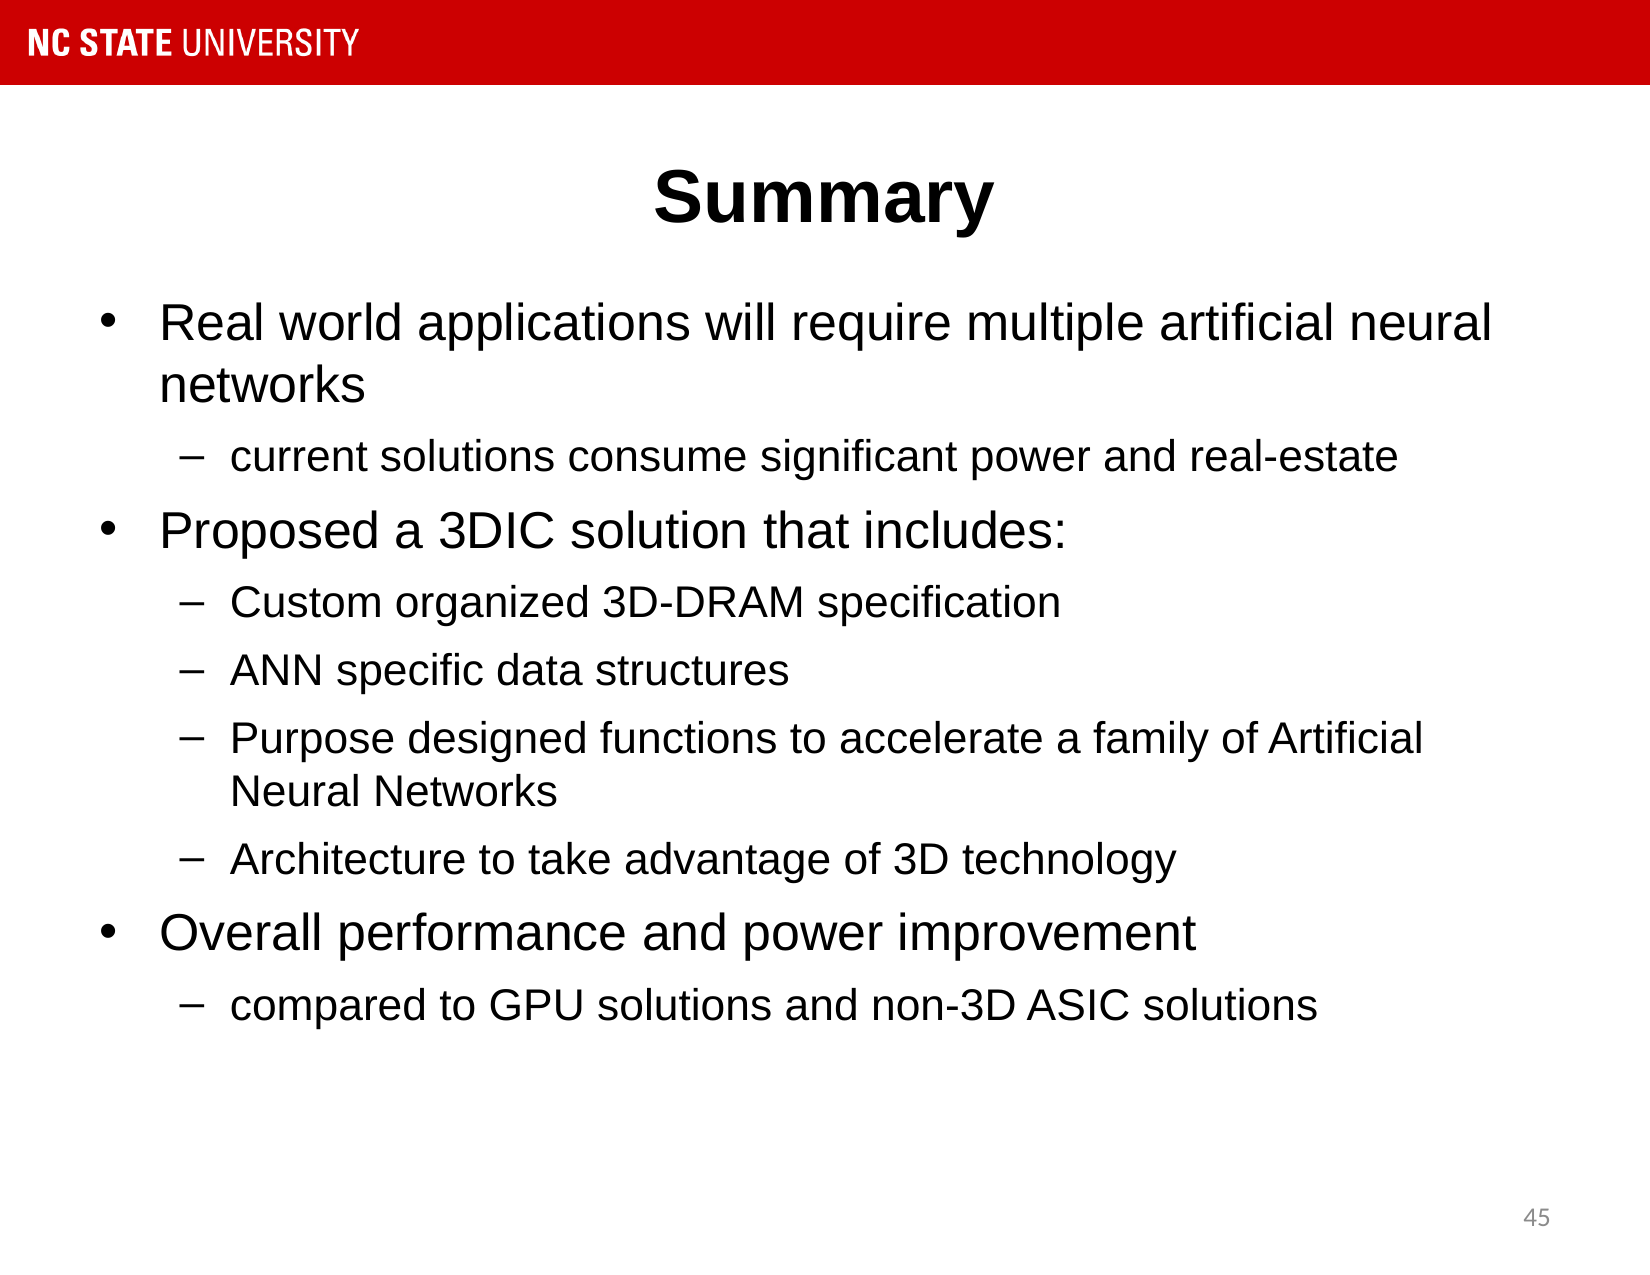

# Summary
Real world applications will require multiple artificial neural networks
current solutions consume significant power and real-estate
Proposed a 3DIC solution that includes:
Custom organized 3D-DRAM specification
ANN specific data structures
Purpose designed functions to accelerate a family of Artificial Neural Networks
Architecture to take advantage of 3D technology
Overall performance and power improvement
compared to GPU solutions and non-3D ASIC solutions
45